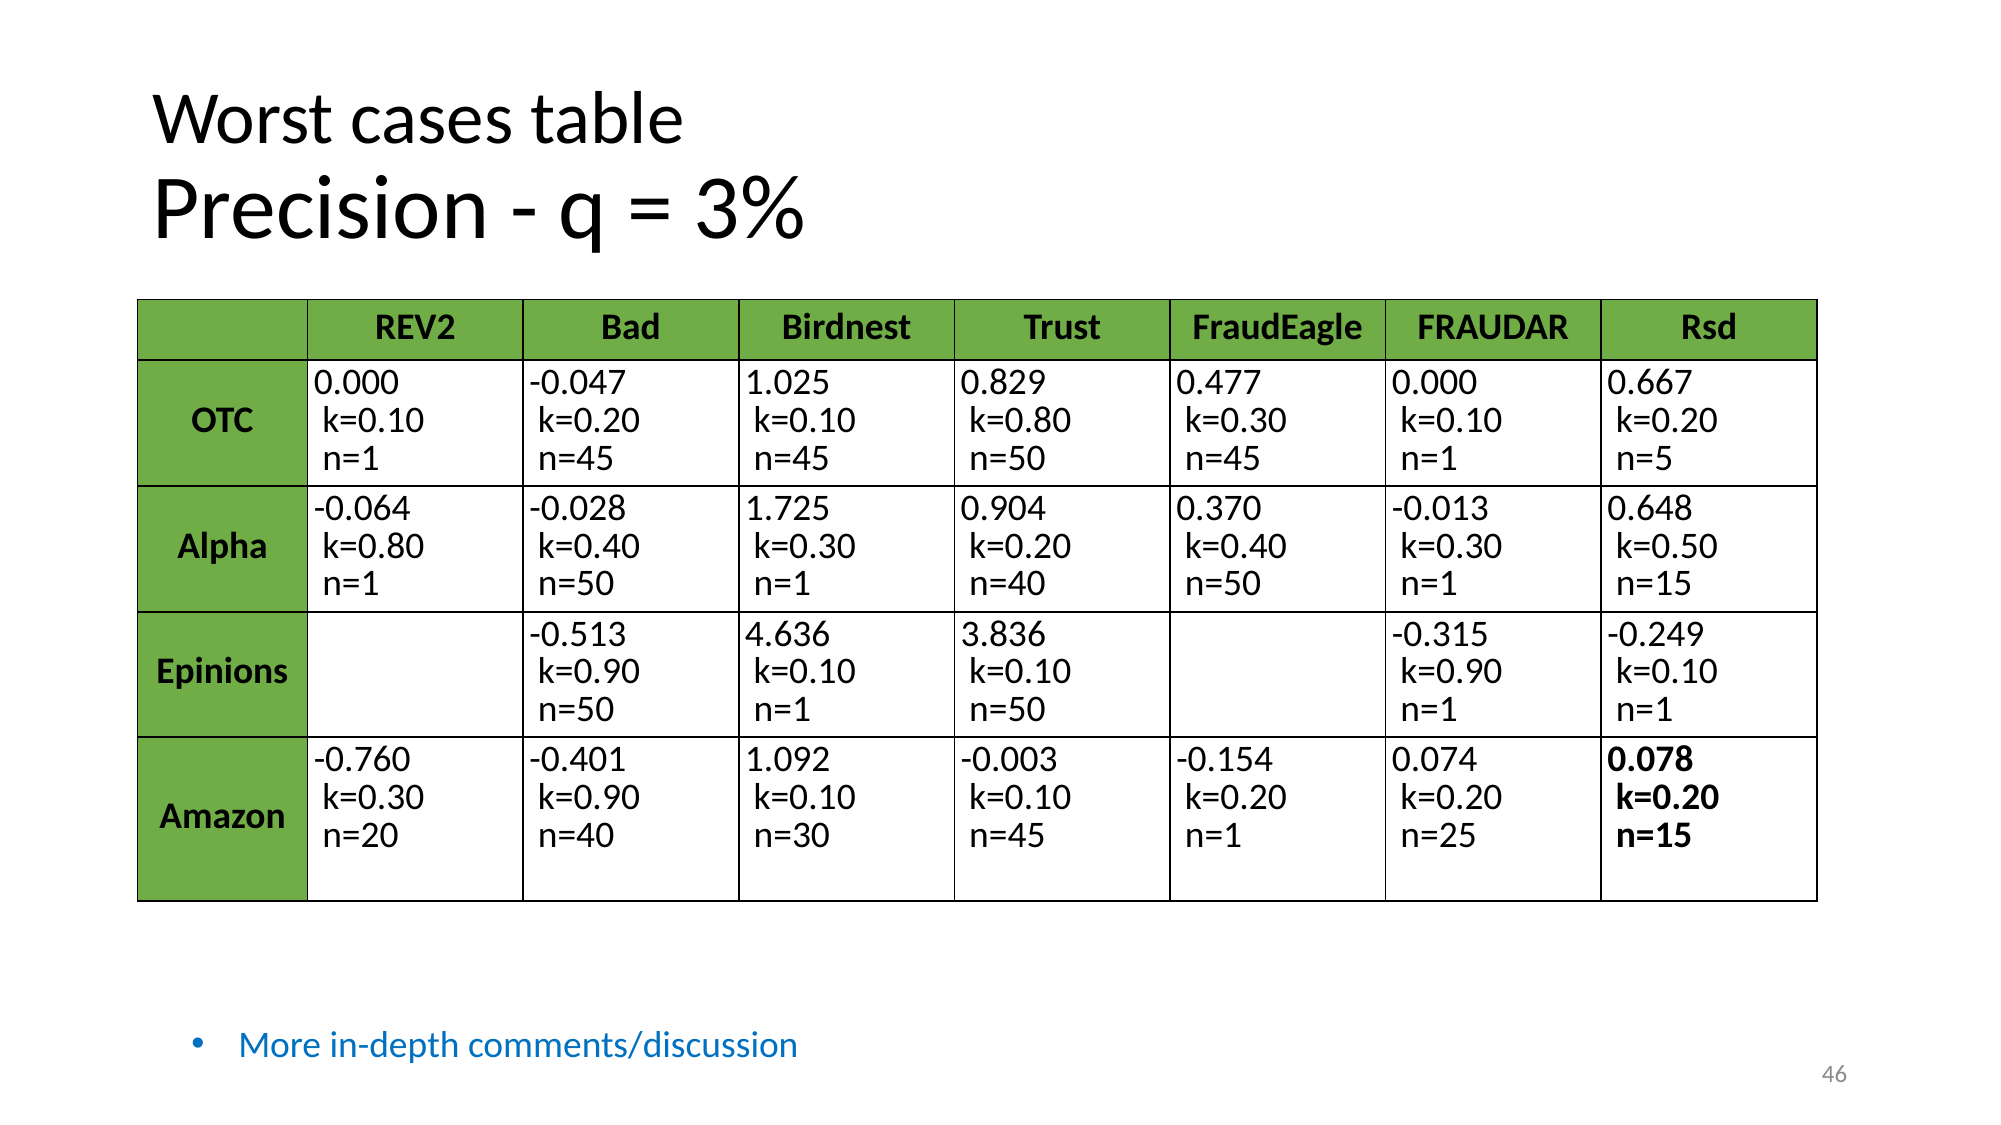

# Worst cases table Precision - q = 3%

|  | REV2 | Bad | Birdnest | Trust | FraudEagle | FRAUDAR | Rsd |
| --- | --- | --- | --- | --- | --- | --- | --- |
| OTC | 0.000   k=0.10   n=1 | -0.047   k=0.20   n=45 | 1.025   k=0.10   n=45 | 0.829   k=0.80   n=50 | 0.477   k=0.30   n=45 | 0.000   k=0.10   n=1 | 0.667   k=0.20   n=5 |
| Alpha | -0.064   k=0.80   n=1 | -0.028   k=0.40   n=50 | 1.725   k=0.30   n=1 | 0.904   k=0.20   n=40 | 0.370   k=0.40   n=50 | -0.013   k=0.30   n=1 | 0.648   k=0.50   n=15 |
| Epinions |  | -0.513   k=0.90   n=50 | 4.636   k=0.10   n=1 | 3.836   k=0.10   n=50 |  | -0.315   k=0.90   n=1 | -0.249   k=0.10   n=1 |
| Amazon | -0.760   k=0.30   n=20 | -0.401   k=0.90   n=40 | 1.092   k=0.10   n=30 | -0.003   k=0.10   n=45 | -0.154   k=0.20   n=1 | 0.074   k=0.20   n=25 | 0.078   k=0.20   n=15 |
More in-depth comments/discussion
46